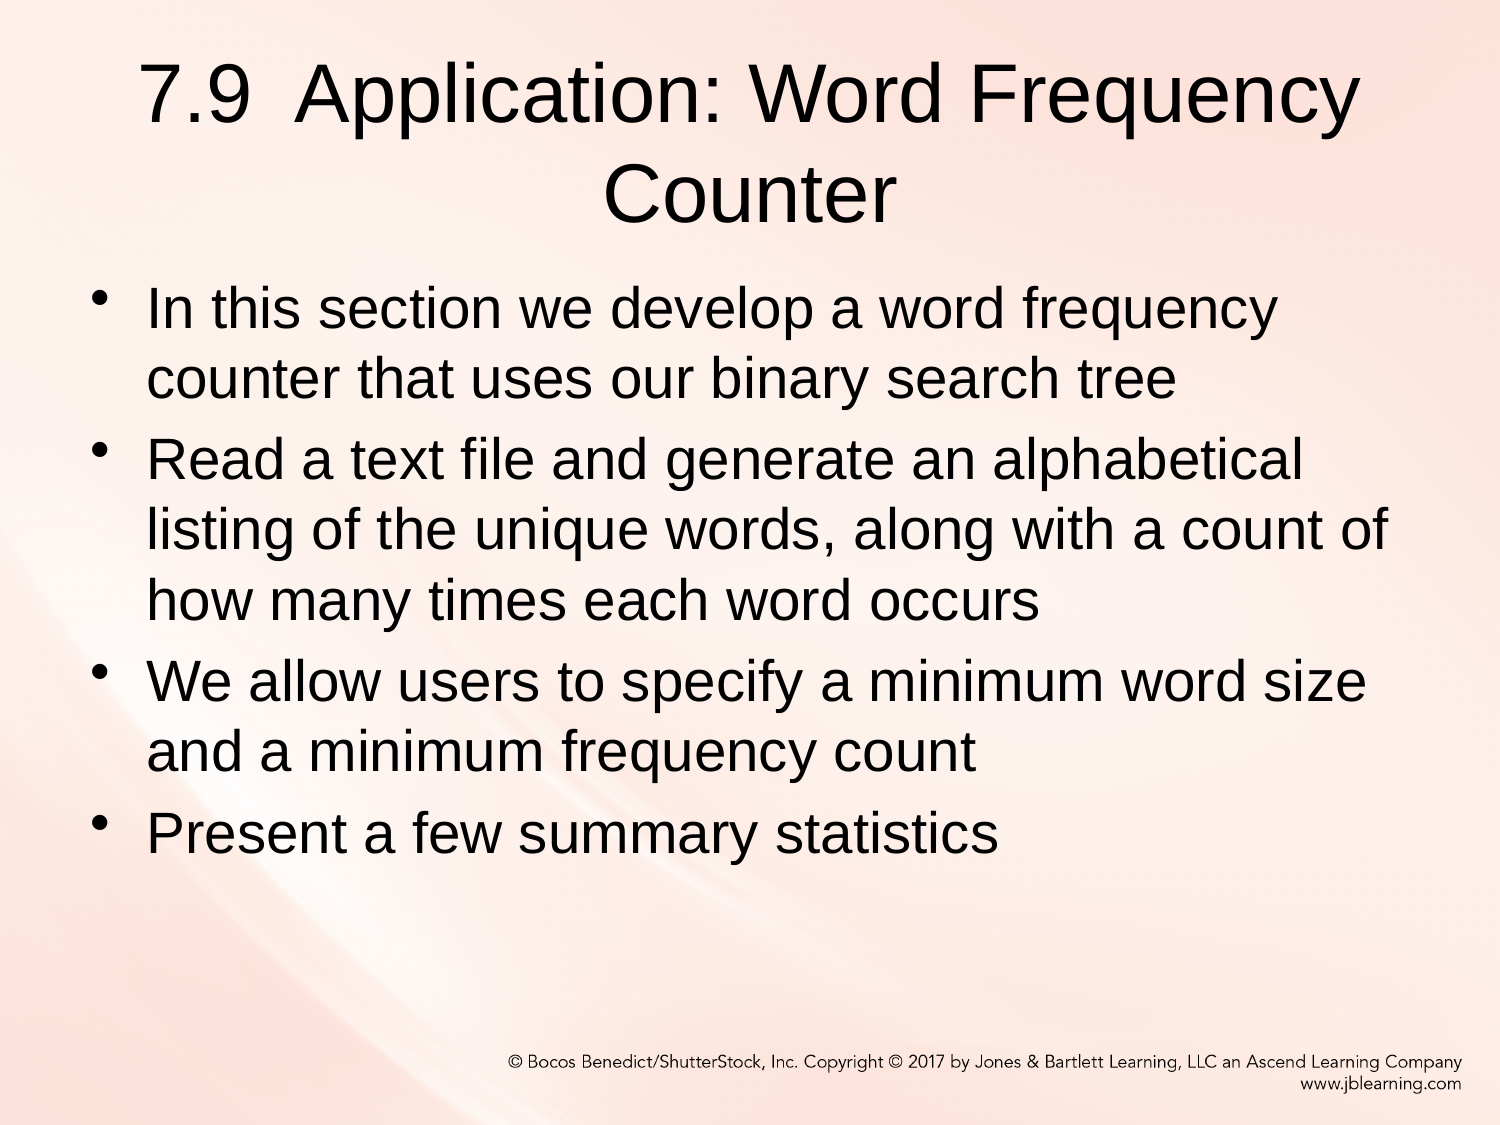

# 7.9  Application: Word Frequency Counter
In this section we develop a word frequency counter that uses our binary search tree
Read a text file and generate an alphabetical listing of the unique words, along with a count of how many times each word occurs
We allow users to specify a minimum word size and a minimum frequency count
Present a few summary statistics